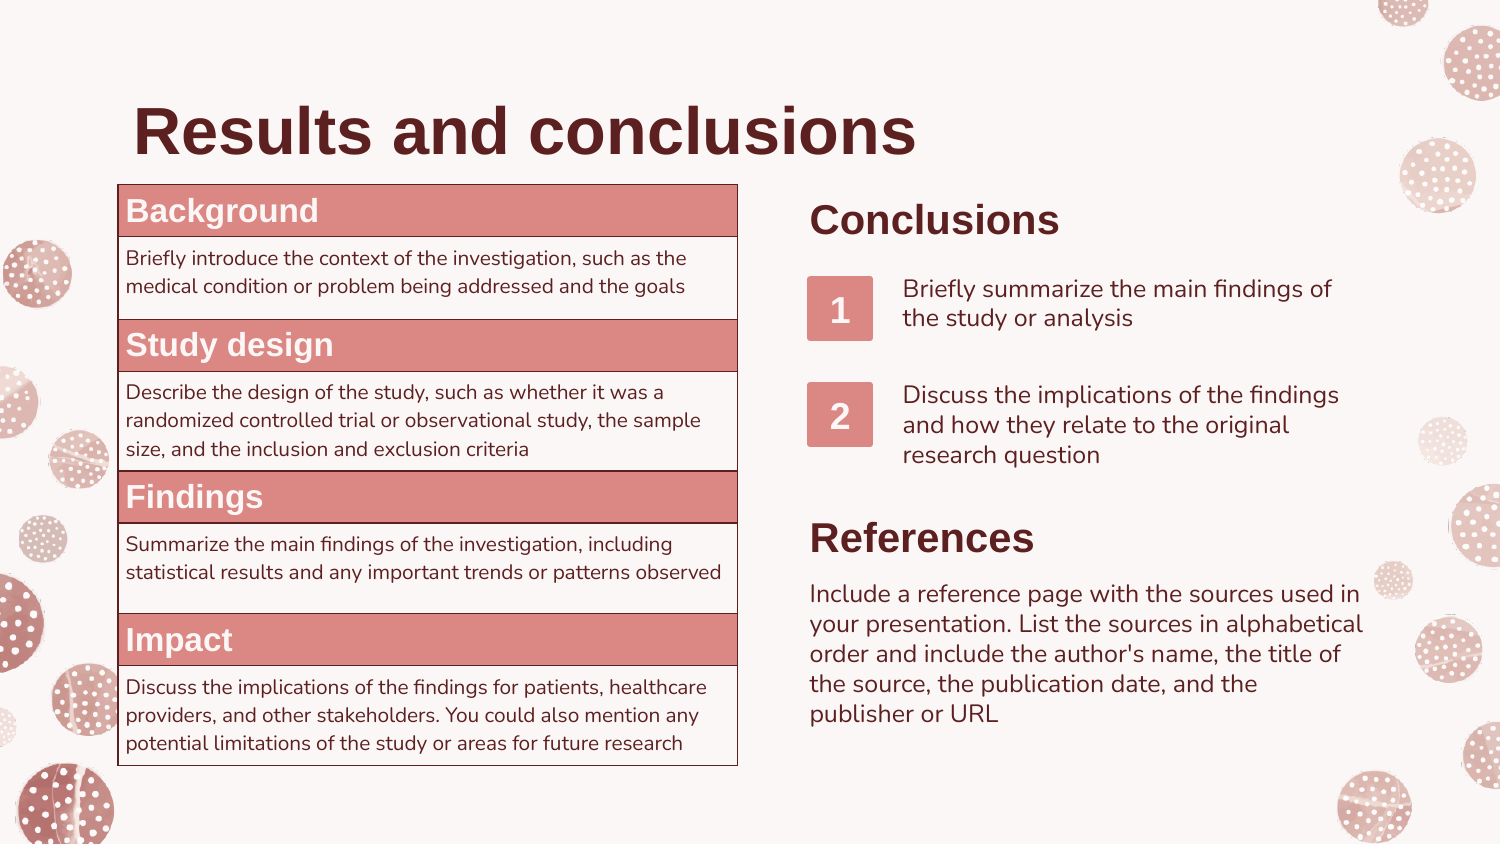

# Results and conclusions
Conclusions
| Background |
| --- |
| Briefly introduce the context of the investigation, such as the medical condition or problem being addressed and the goals |
| Study design |
| Describe the design of the study, such as whether it was a randomized controlled trial or observational study, the sample size, and the inclusion and exclusion criteria |
| Findings |
| Summarize the main findings of the investigation, including statistical results and any important trends or patterns observed |
| Impact |
| Discuss the implications of the findings for patients, healthcare providers, and other stakeholders. You could also mention any potential limitations of the study or areas for future research |
Briefly summarize the main findings of the study or analysis
1
Discuss the implications of the findings and how they relate to the original research question
2
References
Include a reference page with the sources used in your presentation. List the sources in alphabetical order and include the author's name, the title of the source, the publication date, and the publisher or URL